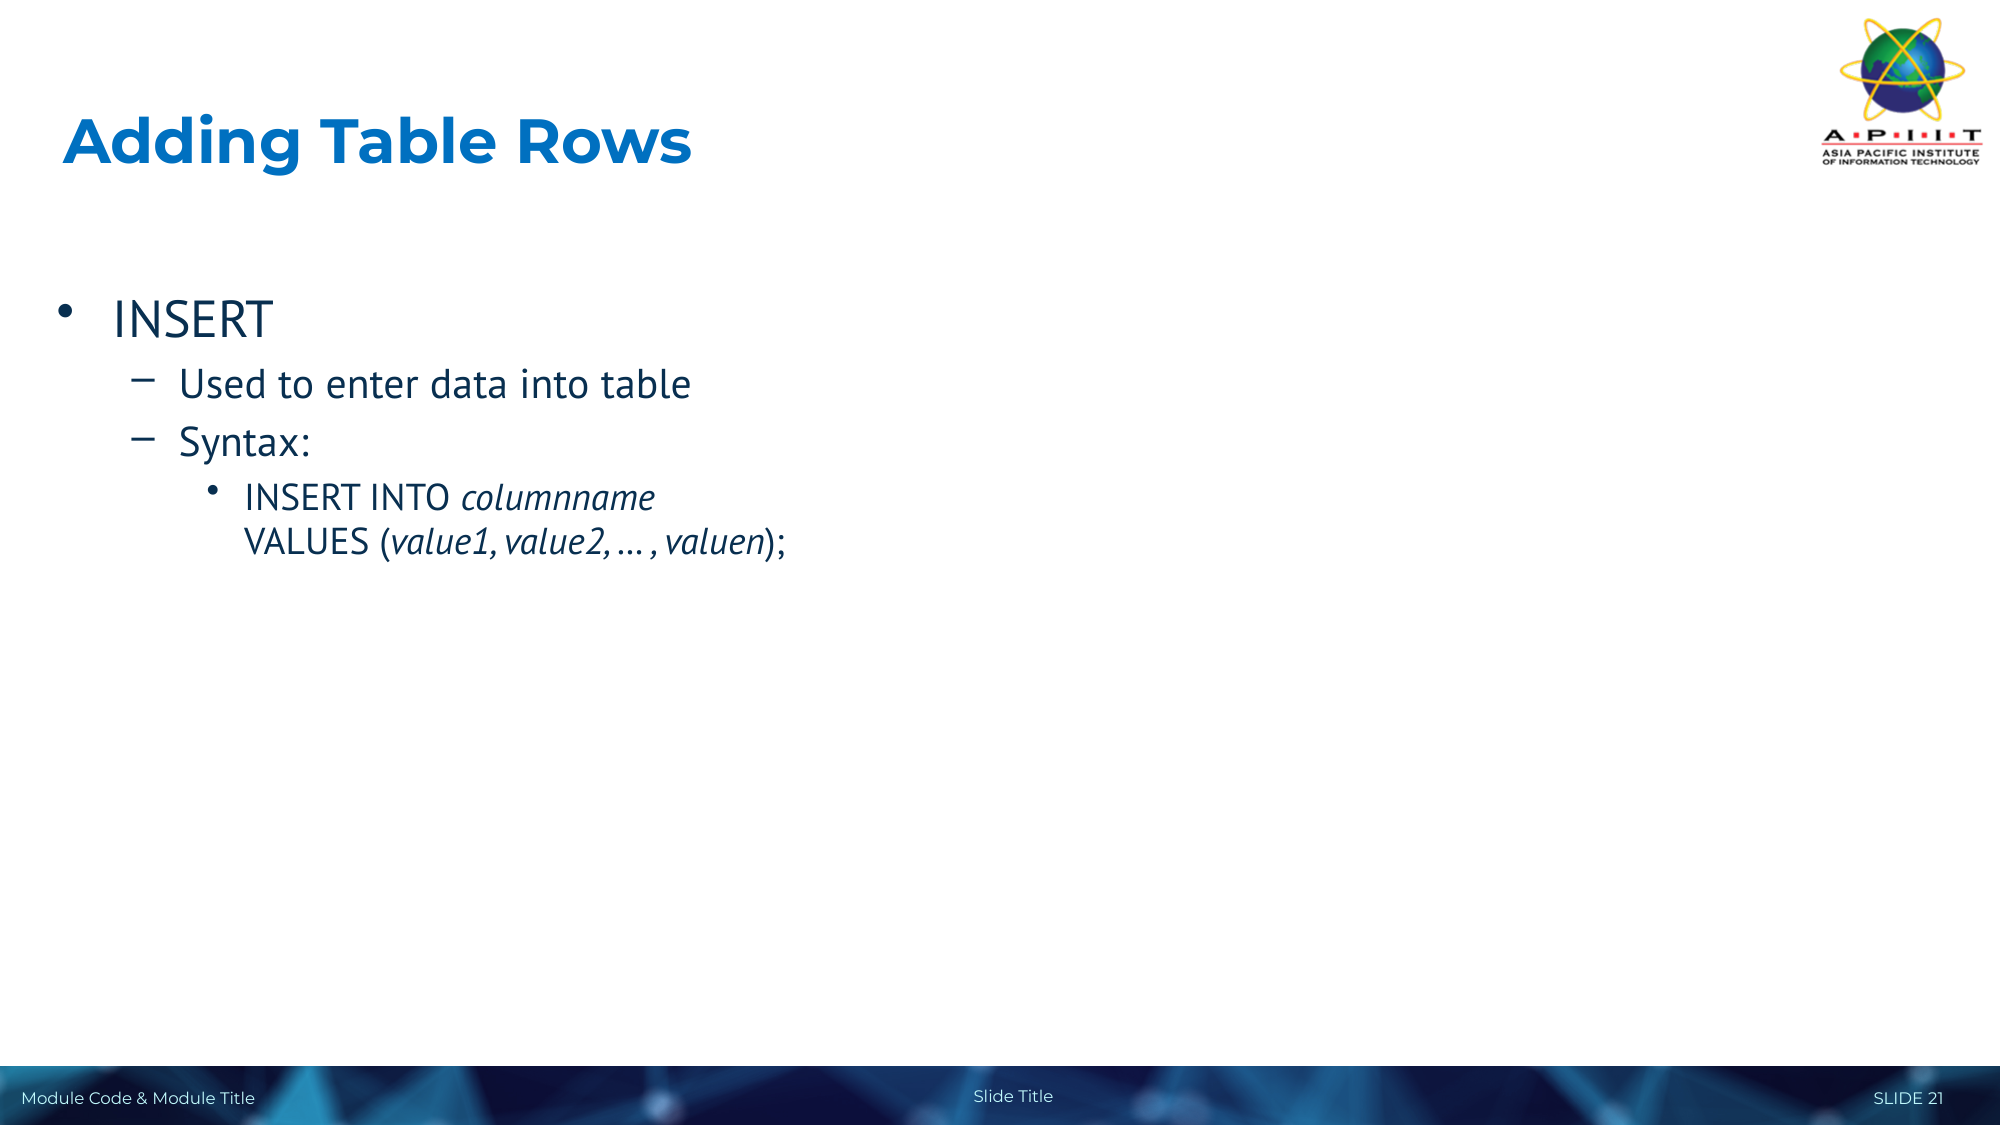

# Adding Table Rows
INSERT
Used to enter data into table
Syntax:
INSERT INTO columnname
VALUES (value1, value2, … , valuen);